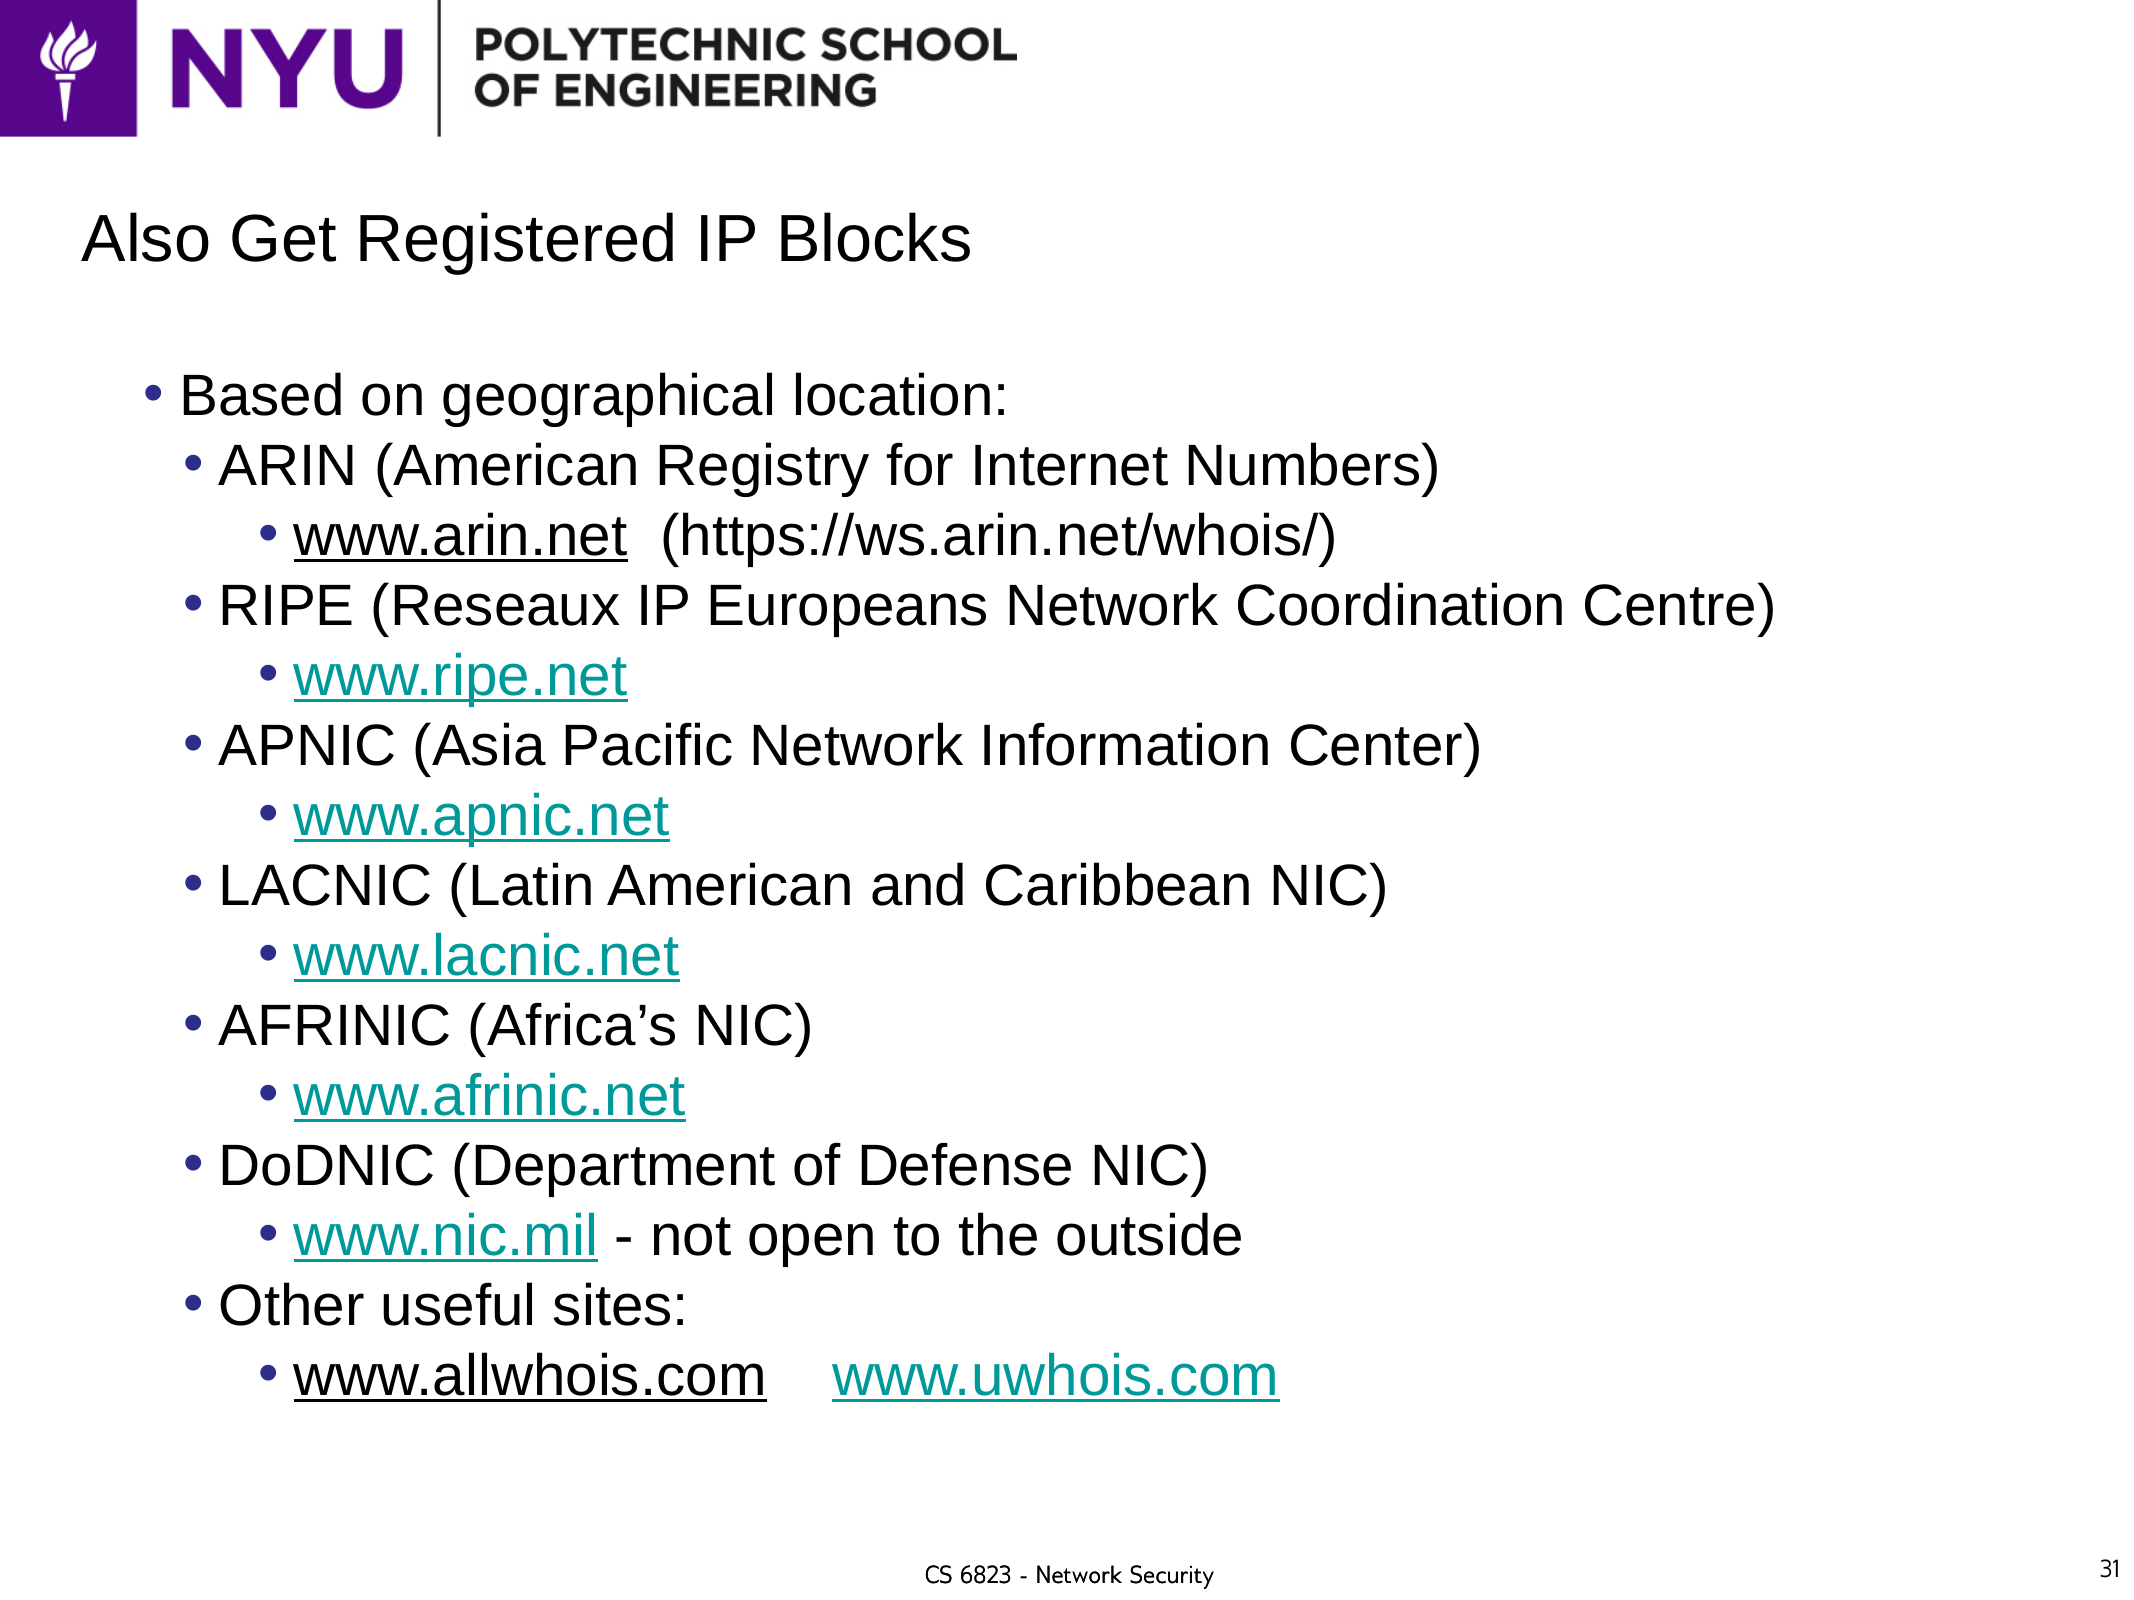

# Also Get Registered IP Blocks
Based on geographical location:
ARIN (American Registry for Internet Numbers)
www.arin.net  (https://ws.arin.net/whois/)
RIPE (Reseaux IP Europeans Network Coordination Centre)
www.ripe.net
APNIC (Asia Pacific Network Information Center)
www.apnic.net
LACNIC (Latin American and Caribbean NIC)
www.lacnic.net
AFRINIC (Africa’s NIC)
www.afrinic.net
DoDNIC (Department of Defense NIC)
www.nic.mil - not open to the outside
Other useful sites:
www.allwhois.com    www.uwhois.com

31
CS 6823 - Network Security